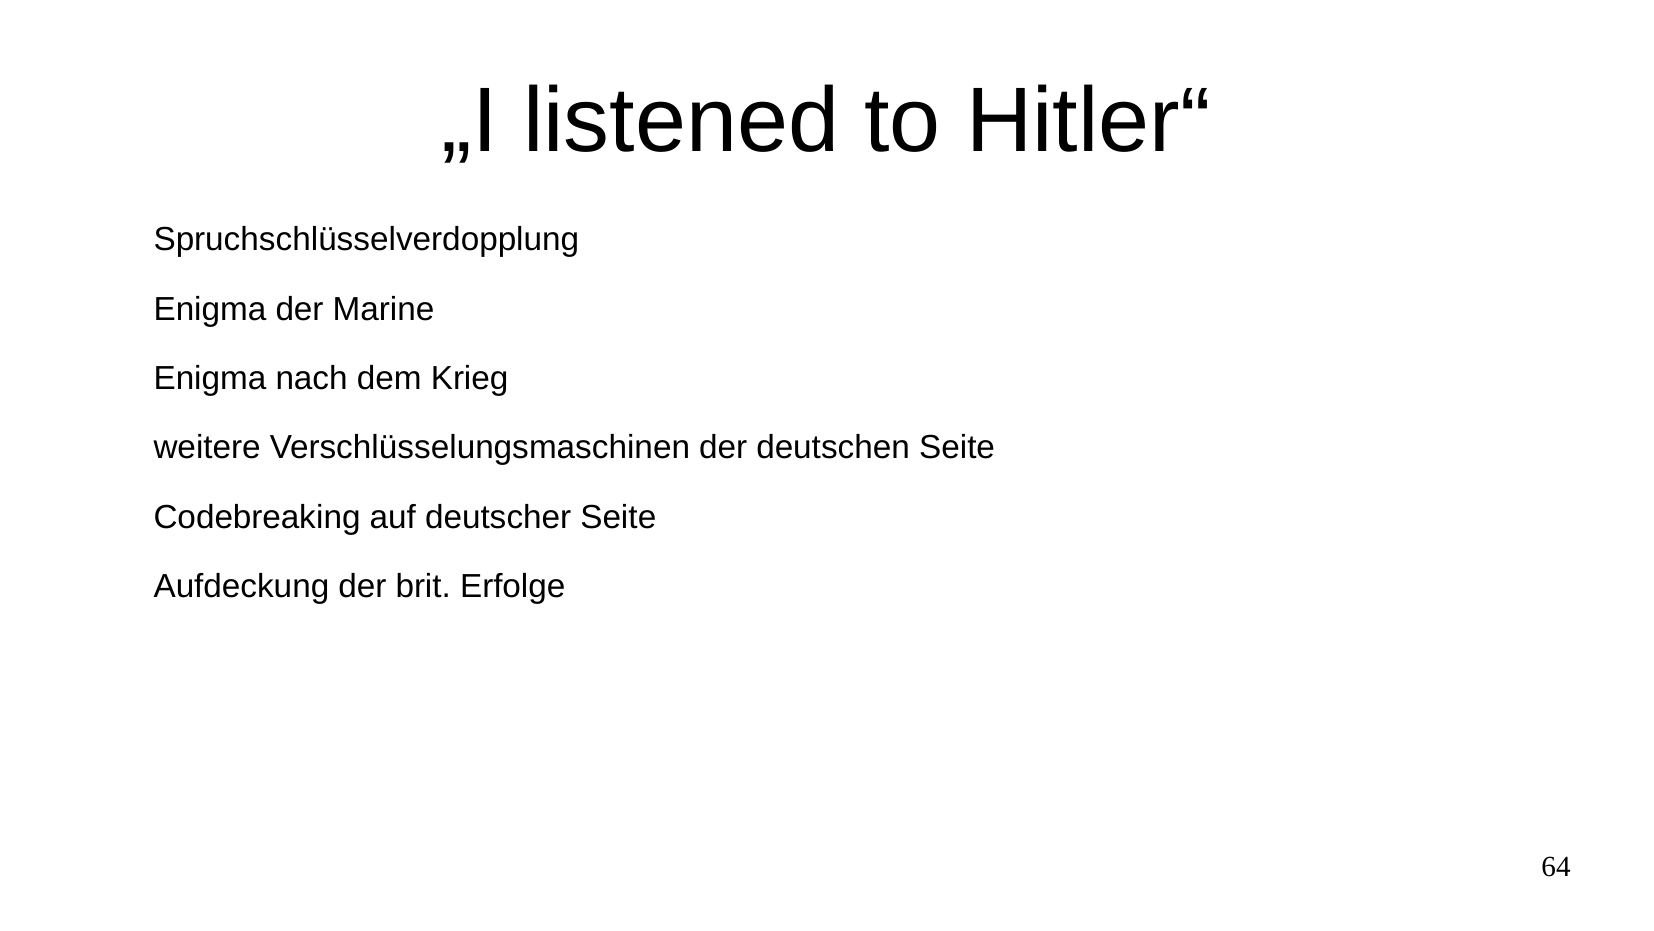

# „I listened to Hitler“
Spruchschlüsselverdopplung
Enigma der Marine
Enigma nach dem Krieg
weitere Verschlüsselungsmaschinen der deutschen Seite
Codebreaking auf deutscher Seite
Aufdeckung der brit. Erfolge
64